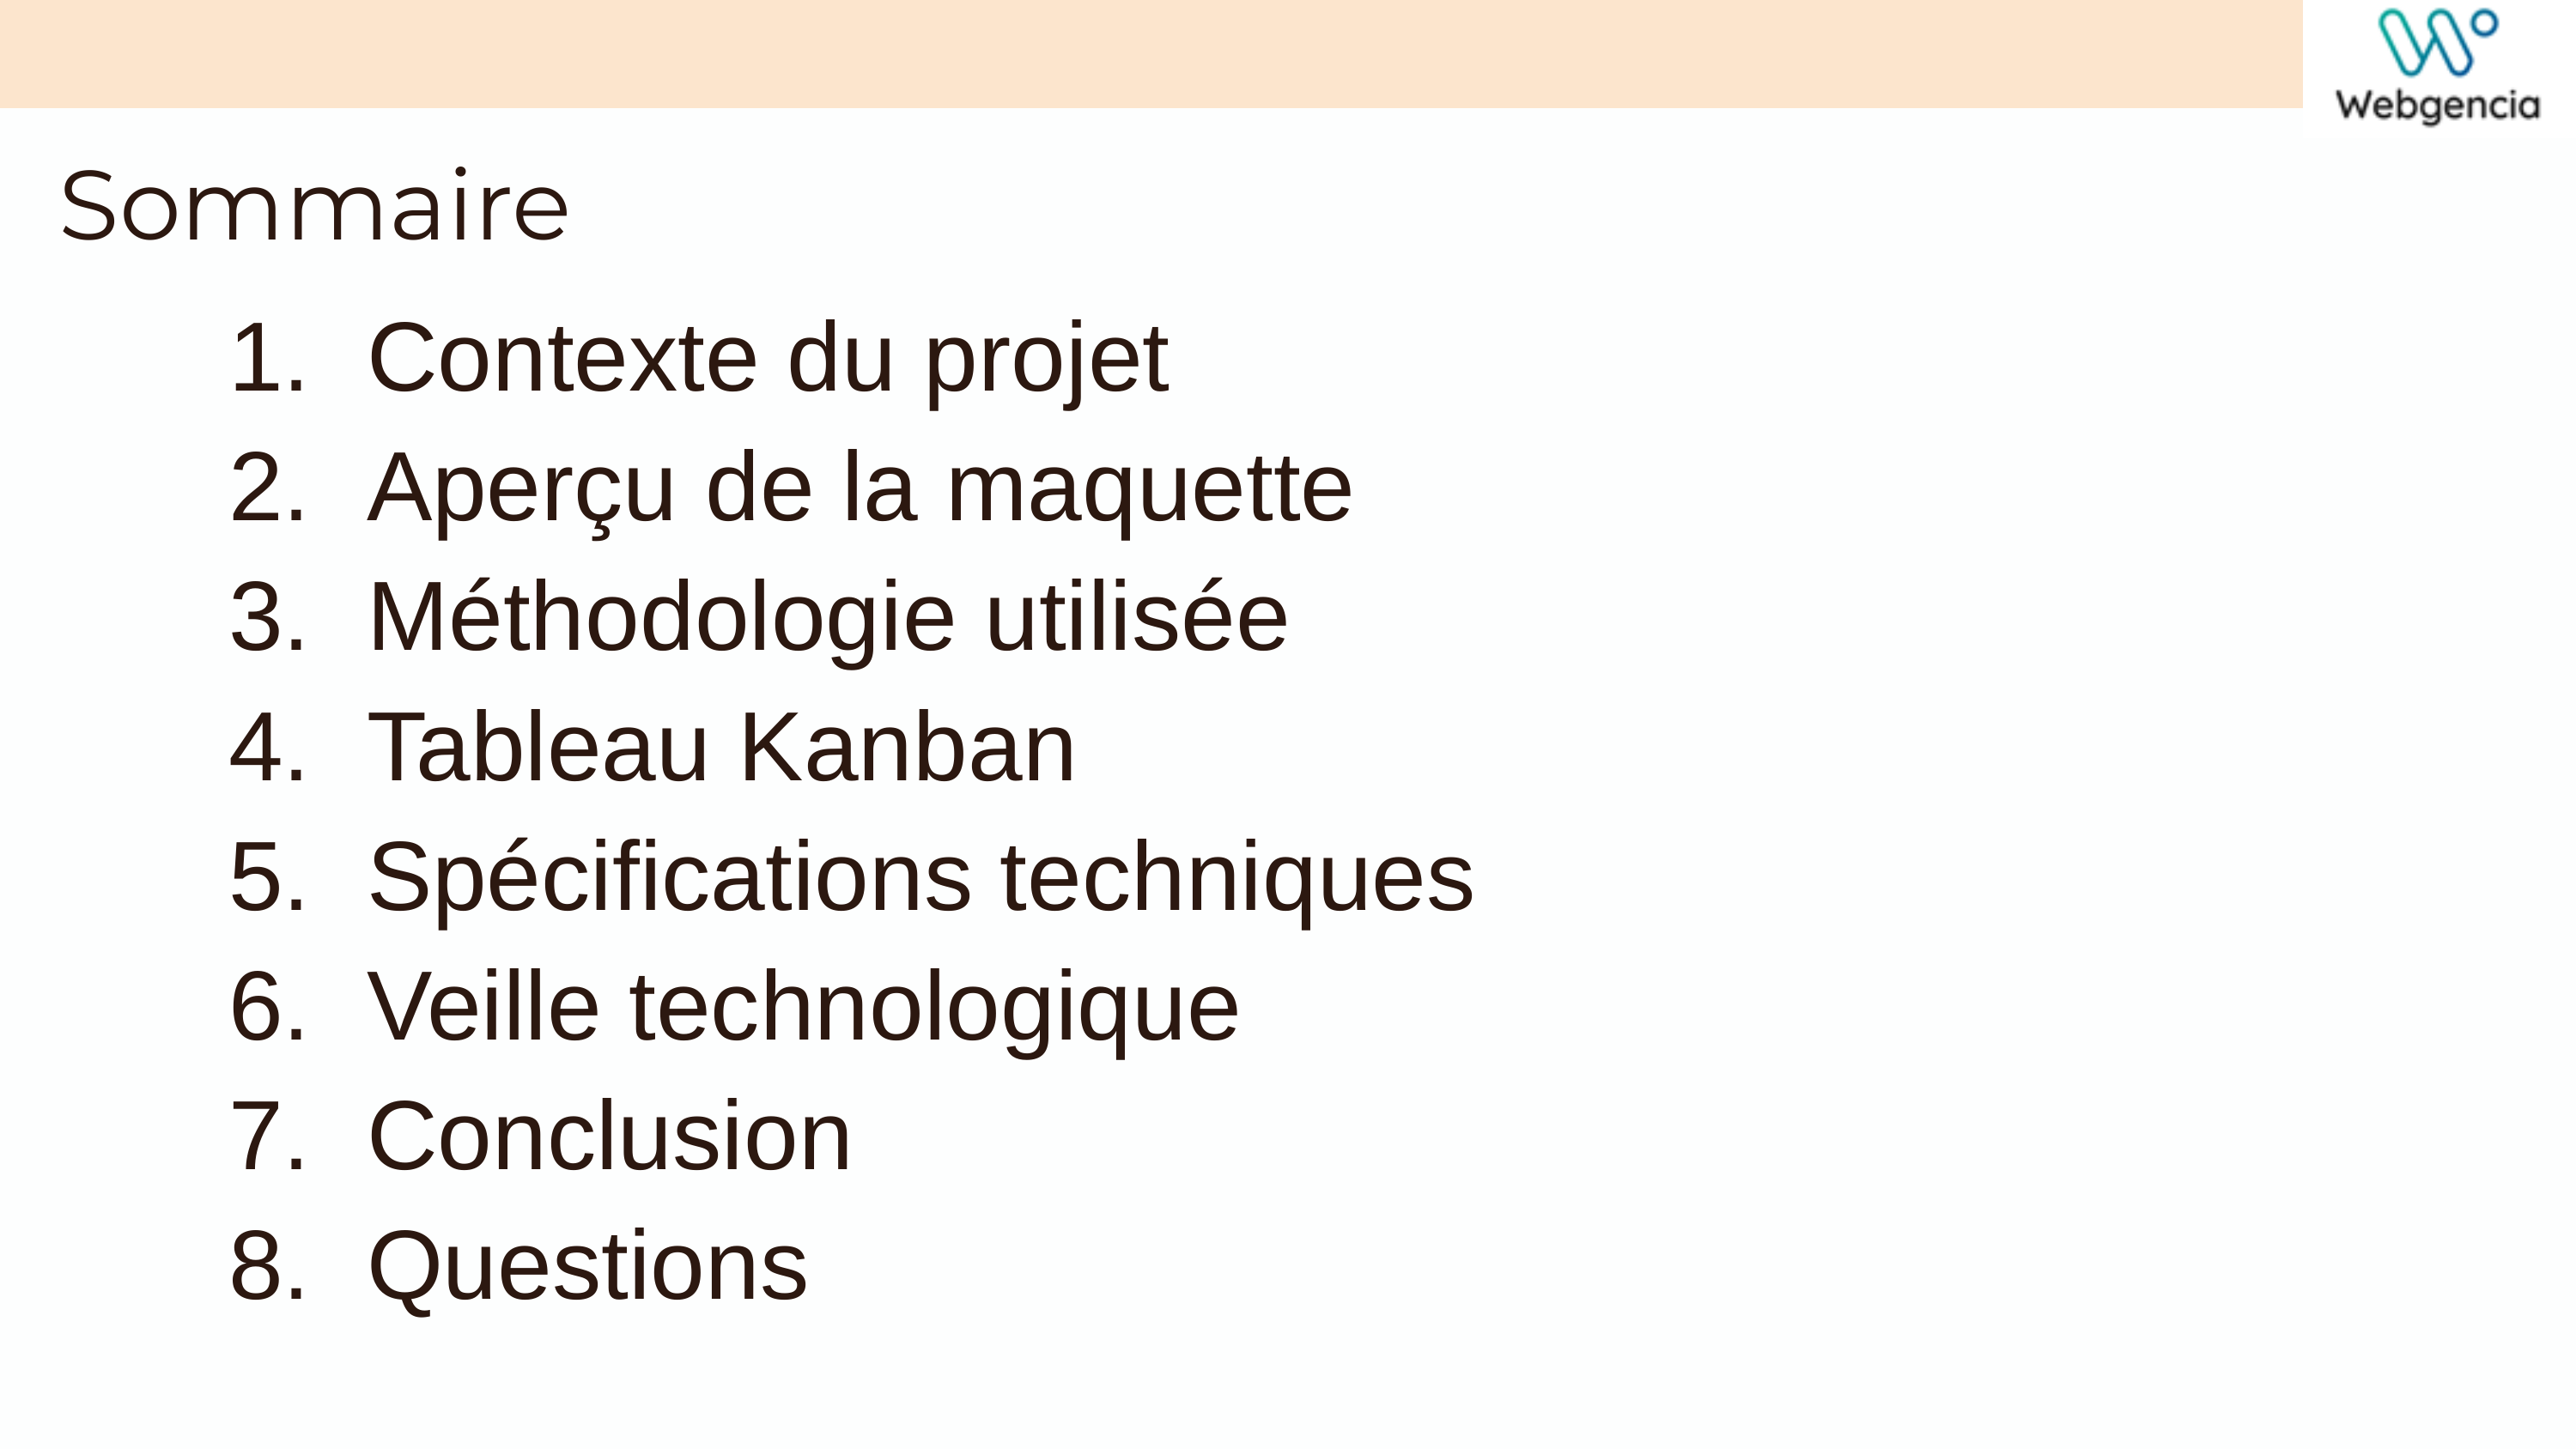

Sommaire
  Contexte du projet
  Aperçu de la maquette
  Méthodologie utilisée
  Tableau Kanban
  Spécifications techniques
  Veille technologique
  Conclusion
  Questions